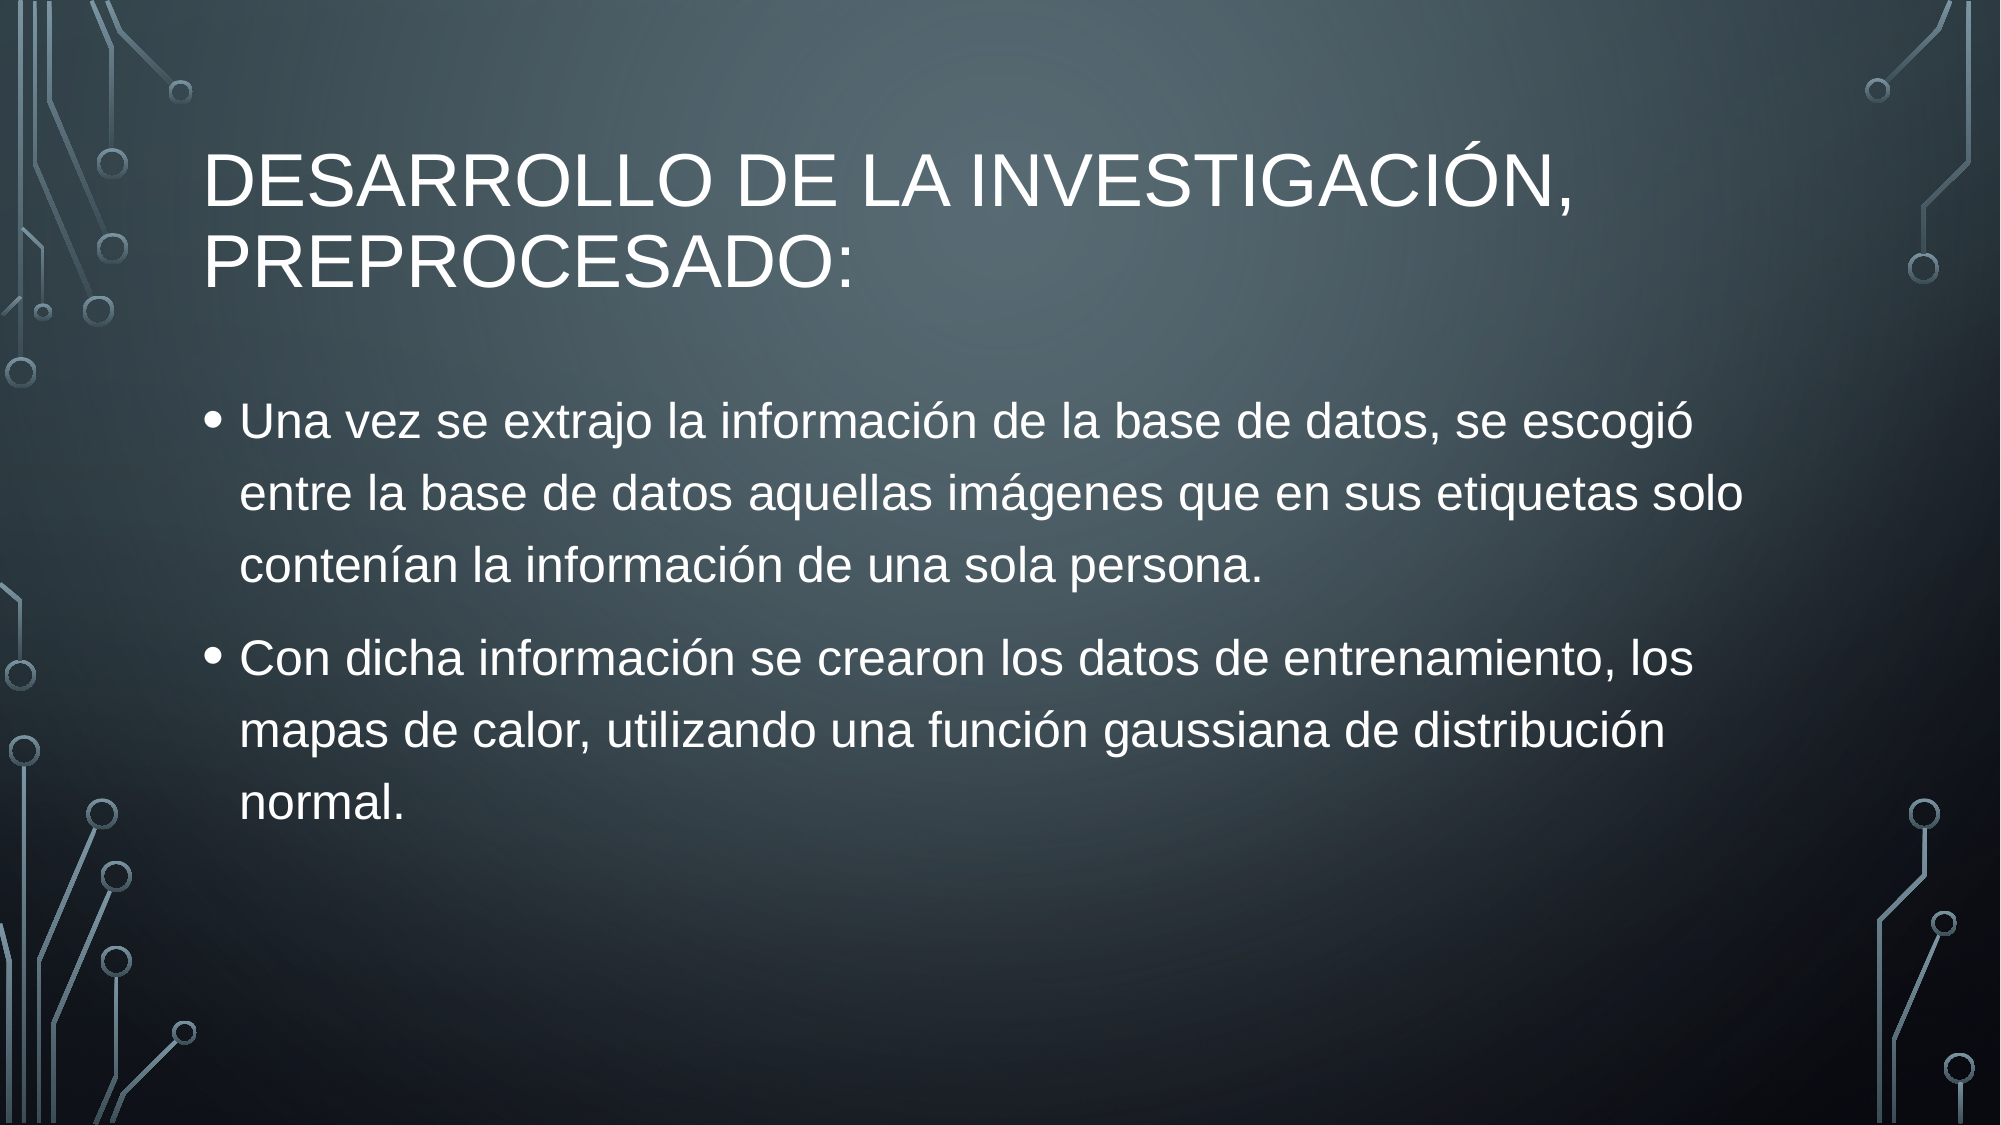

# Desarrollo de la investigación, Preprocesado:
Una vez se extrajo la información de la base de datos, se escogió entre la base de datos aquellas imágenes que en sus etiquetas solo contenían la información de una sola persona.
Con dicha información se crearon los datos de entrenamiento, los mapas de calor, utilizando una función gaussiana de distribución normal.